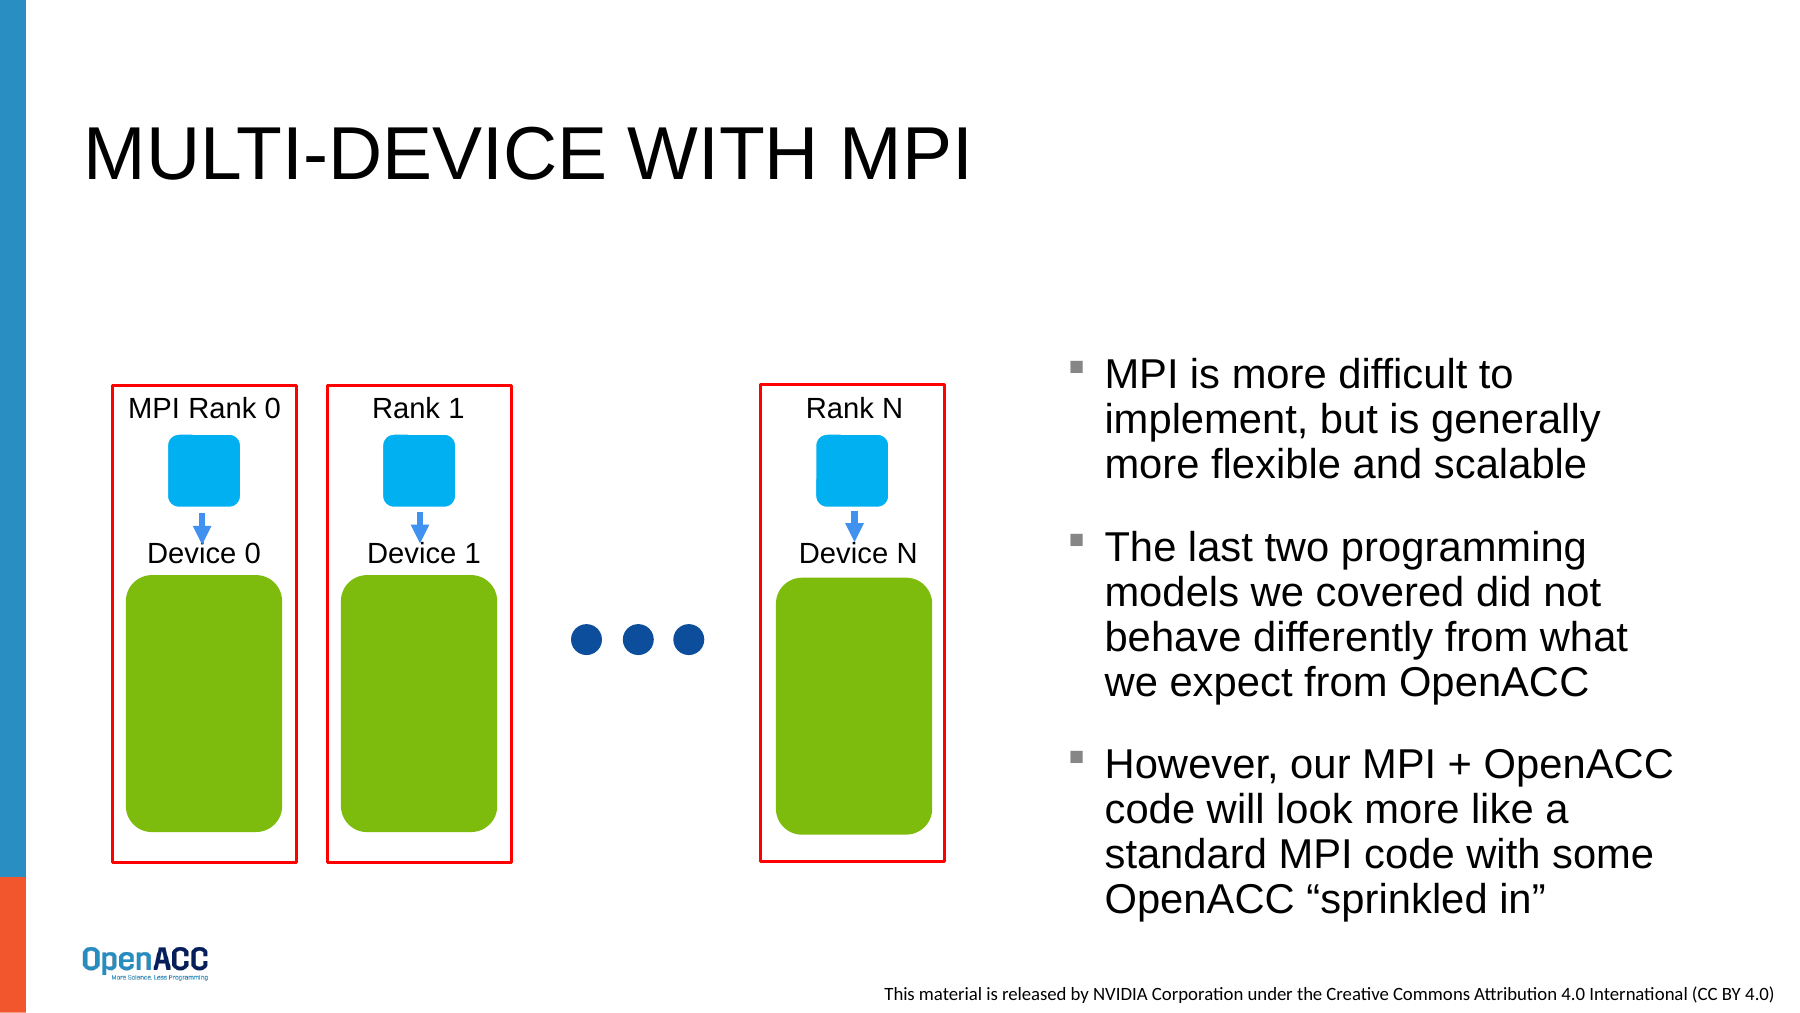

# Multi-Device with MPI
MPI is more difficult to implement, but is generally more flexible and scalable
The last two programming models we covered did not behave differently from what we expect from OpenACC
However, our MPI + OpenACC code will look more like a standard MPI code with some OpenACC “sprinkled in”

MPI Rank 0

Rank 1
Rank N

Device 0
Device 1
Device N